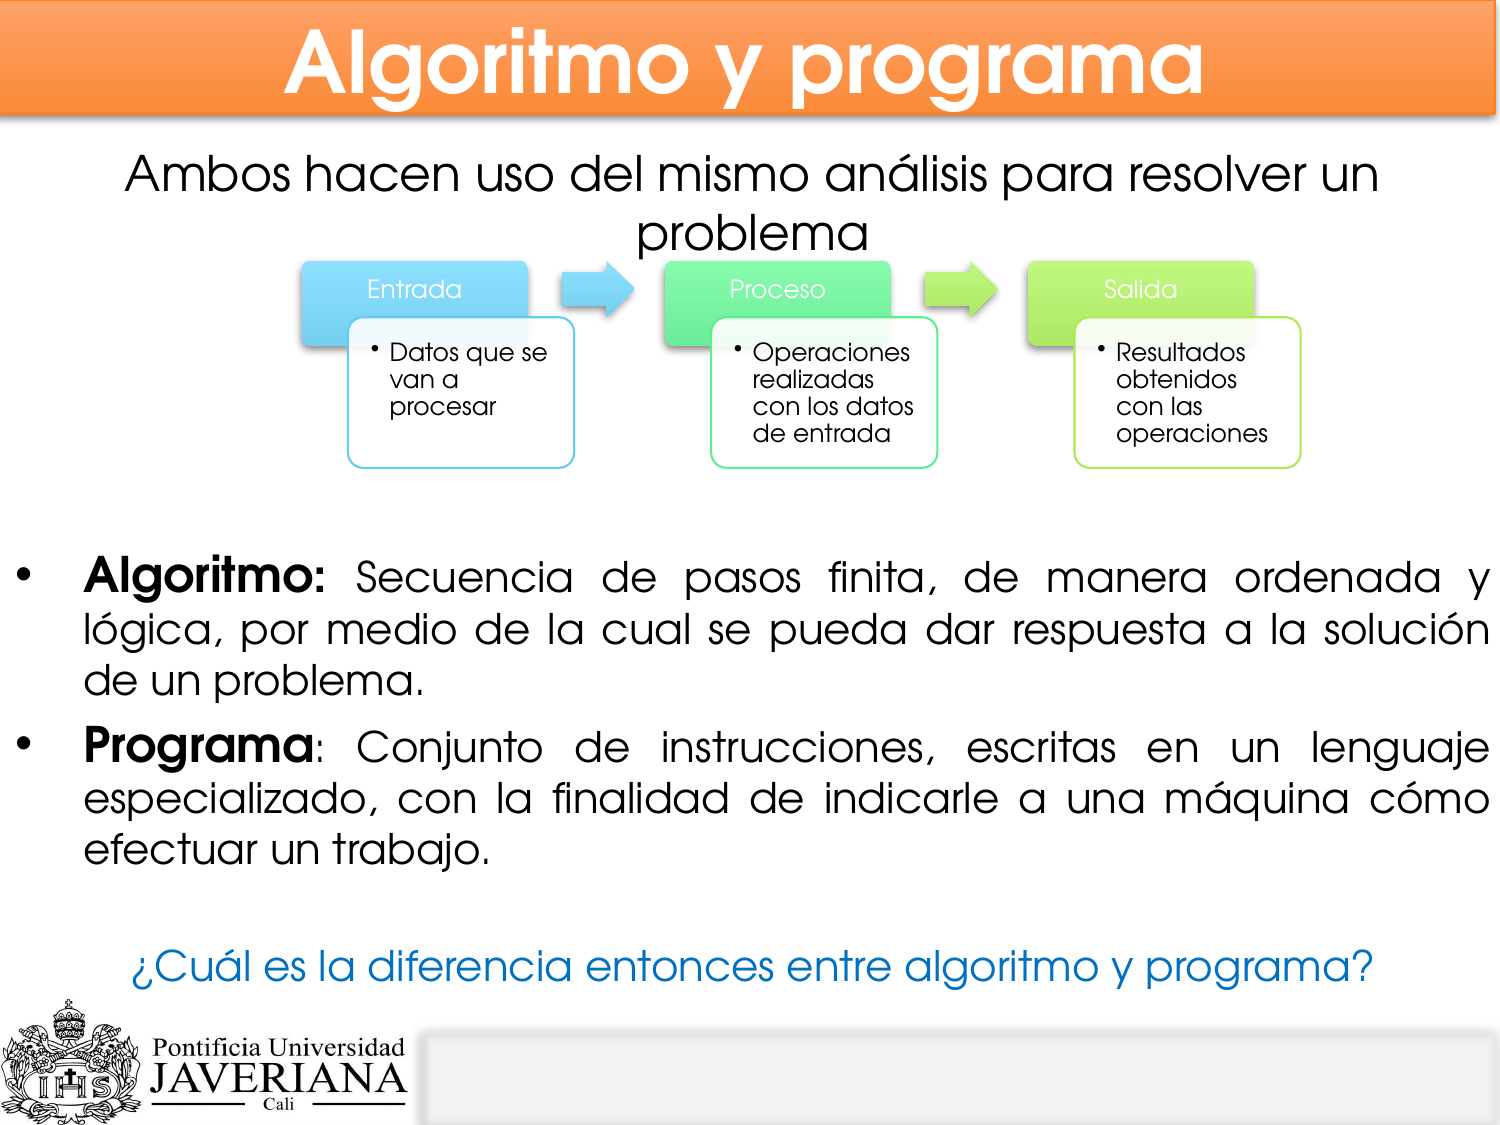

Algoritmo y programa
Entrada
Datos que se van a procesar

Proceso
Operaciones realizadas con los datos de entrada

Salida
Resultados obtenidos con las operaciones

Ambos hacen uso del mismo análisis para resolver un problema

Algoritmo: Secuencia de pasos finita, de manera ordenada y lógica, por medio de la cual se pueda dar respuesta a la solución de un problema.
Programa: Conjunto de instrucciones, escritas en un lenguaje especializado, con la finalidad de indicarle a una máquina cómo efectuar un trabajo.

¿Cuál es la diferencia entonces entre algoritmo y programa?